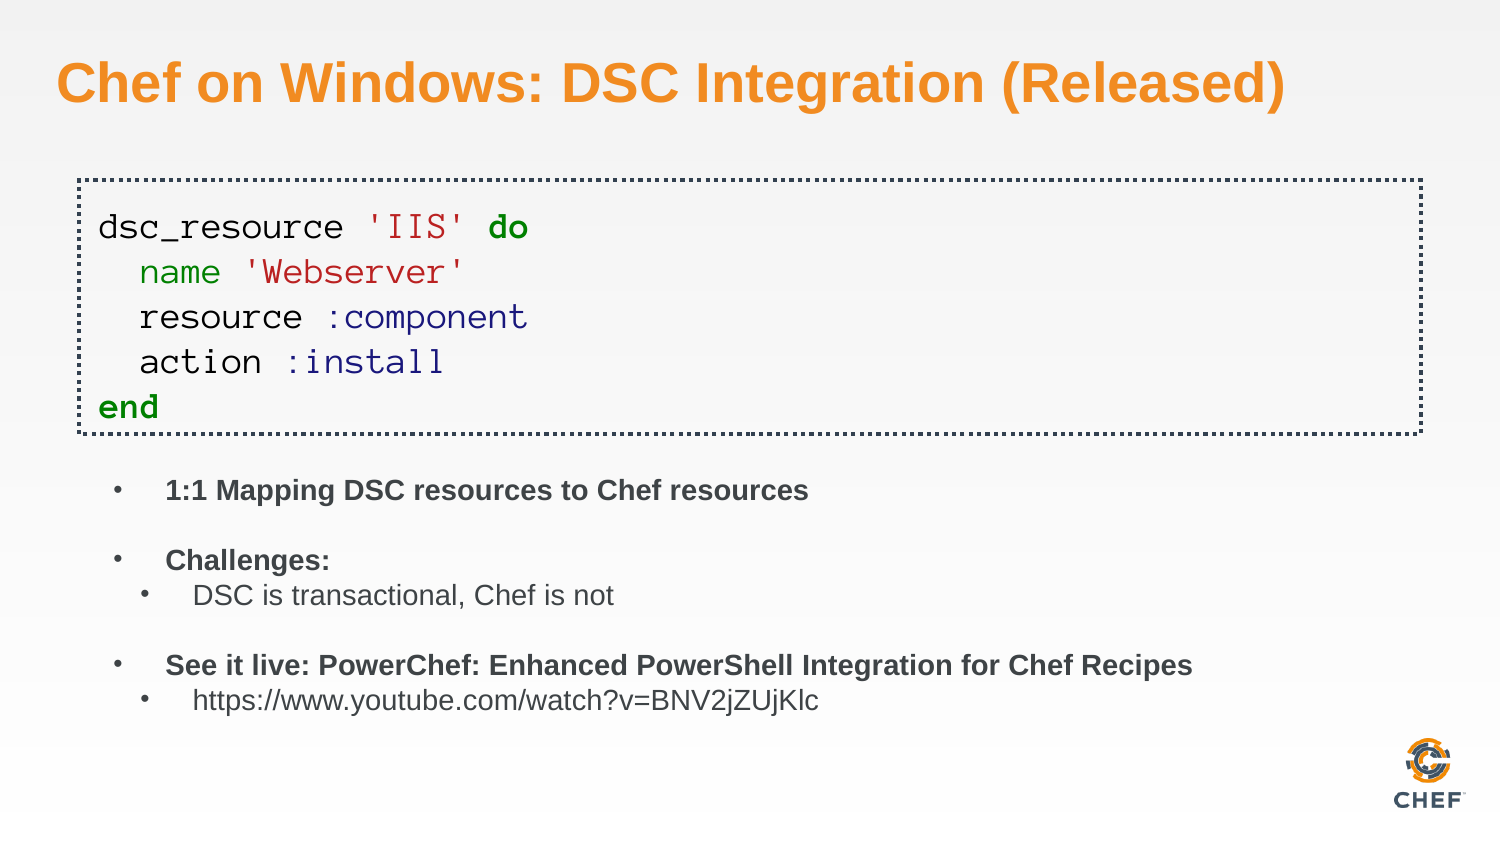

# Chef on Windows: DSC Integration (Released)
dsc_resource 'IIS' do
  name 'Webserver'
  resource :component
  action :install
end
1:1 Mapping DSC resources to Chef resources

Challenges:
DSC is transactional, Chef is not

See it live: PowerChef: Enhanced PowerShell Integration for Chef Recipes
https://www.youtube.com/watch?v=BNV2jZUjKlc